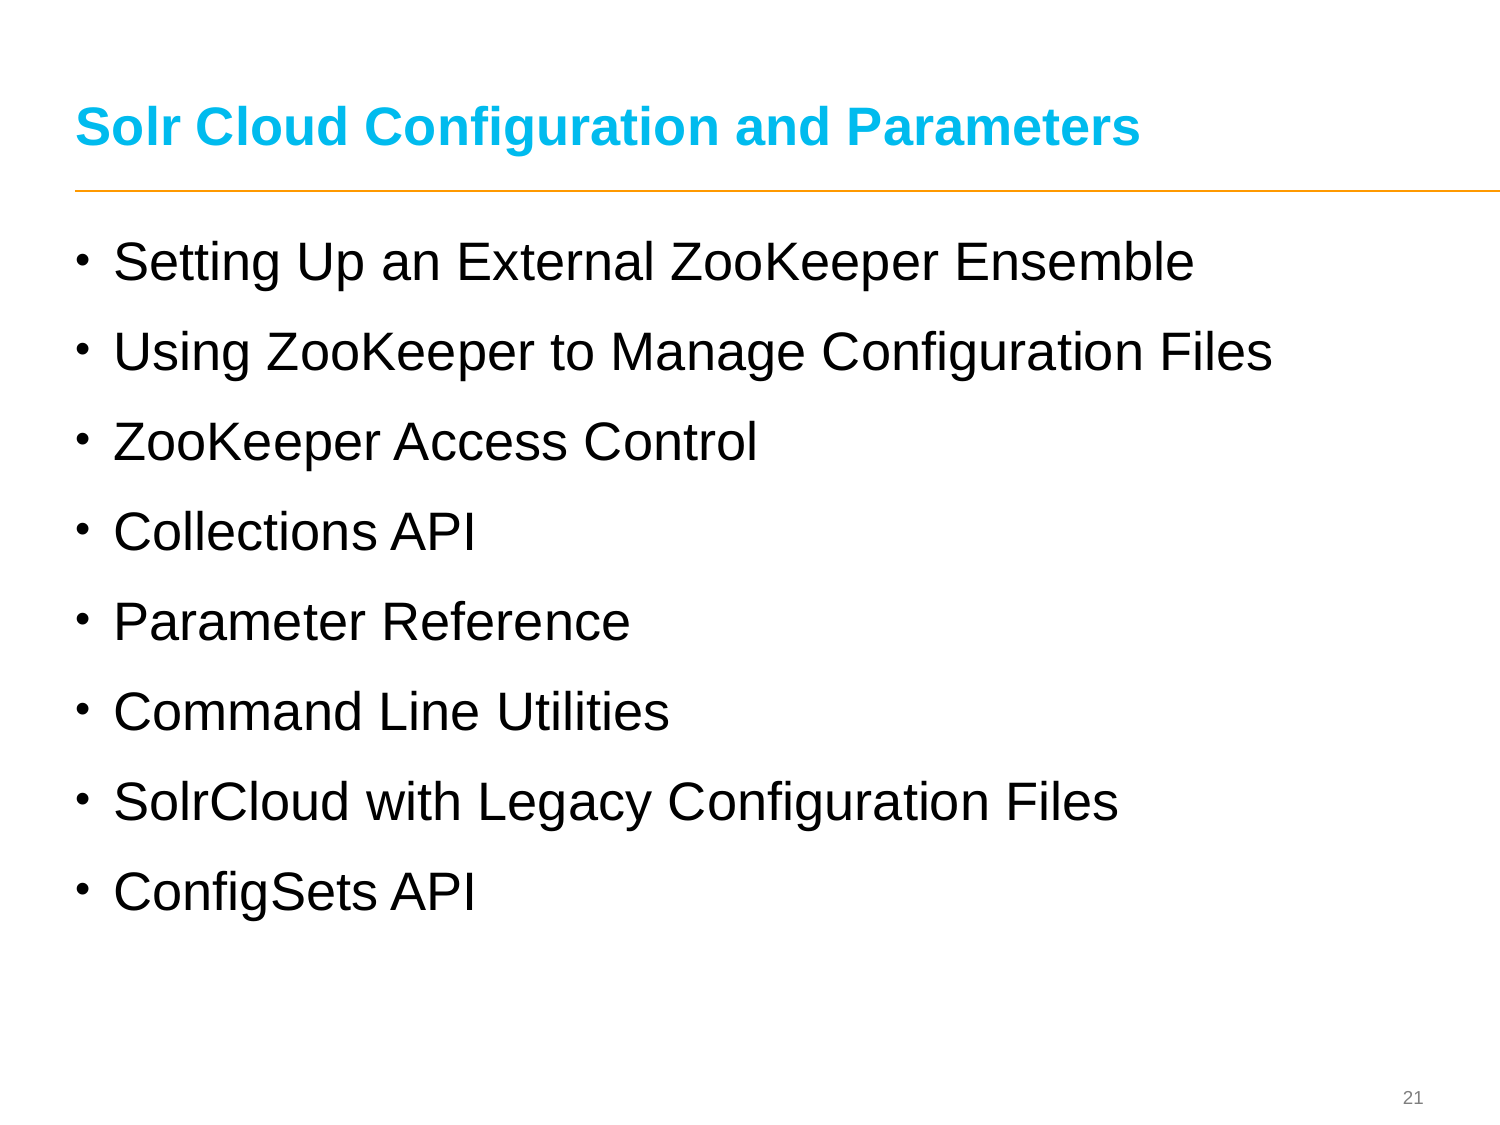

# Solr Cloud Configuration and Parameters
Setting Up an External ZooKeeper Ensemble
Using ZooKeeper to Manage Configuration Files
ZooKeeper Access Control
Collections API
Parameter Reference
Command Line Utilities
SolrCloud with Legacy Configuration Files
ConfigSets API